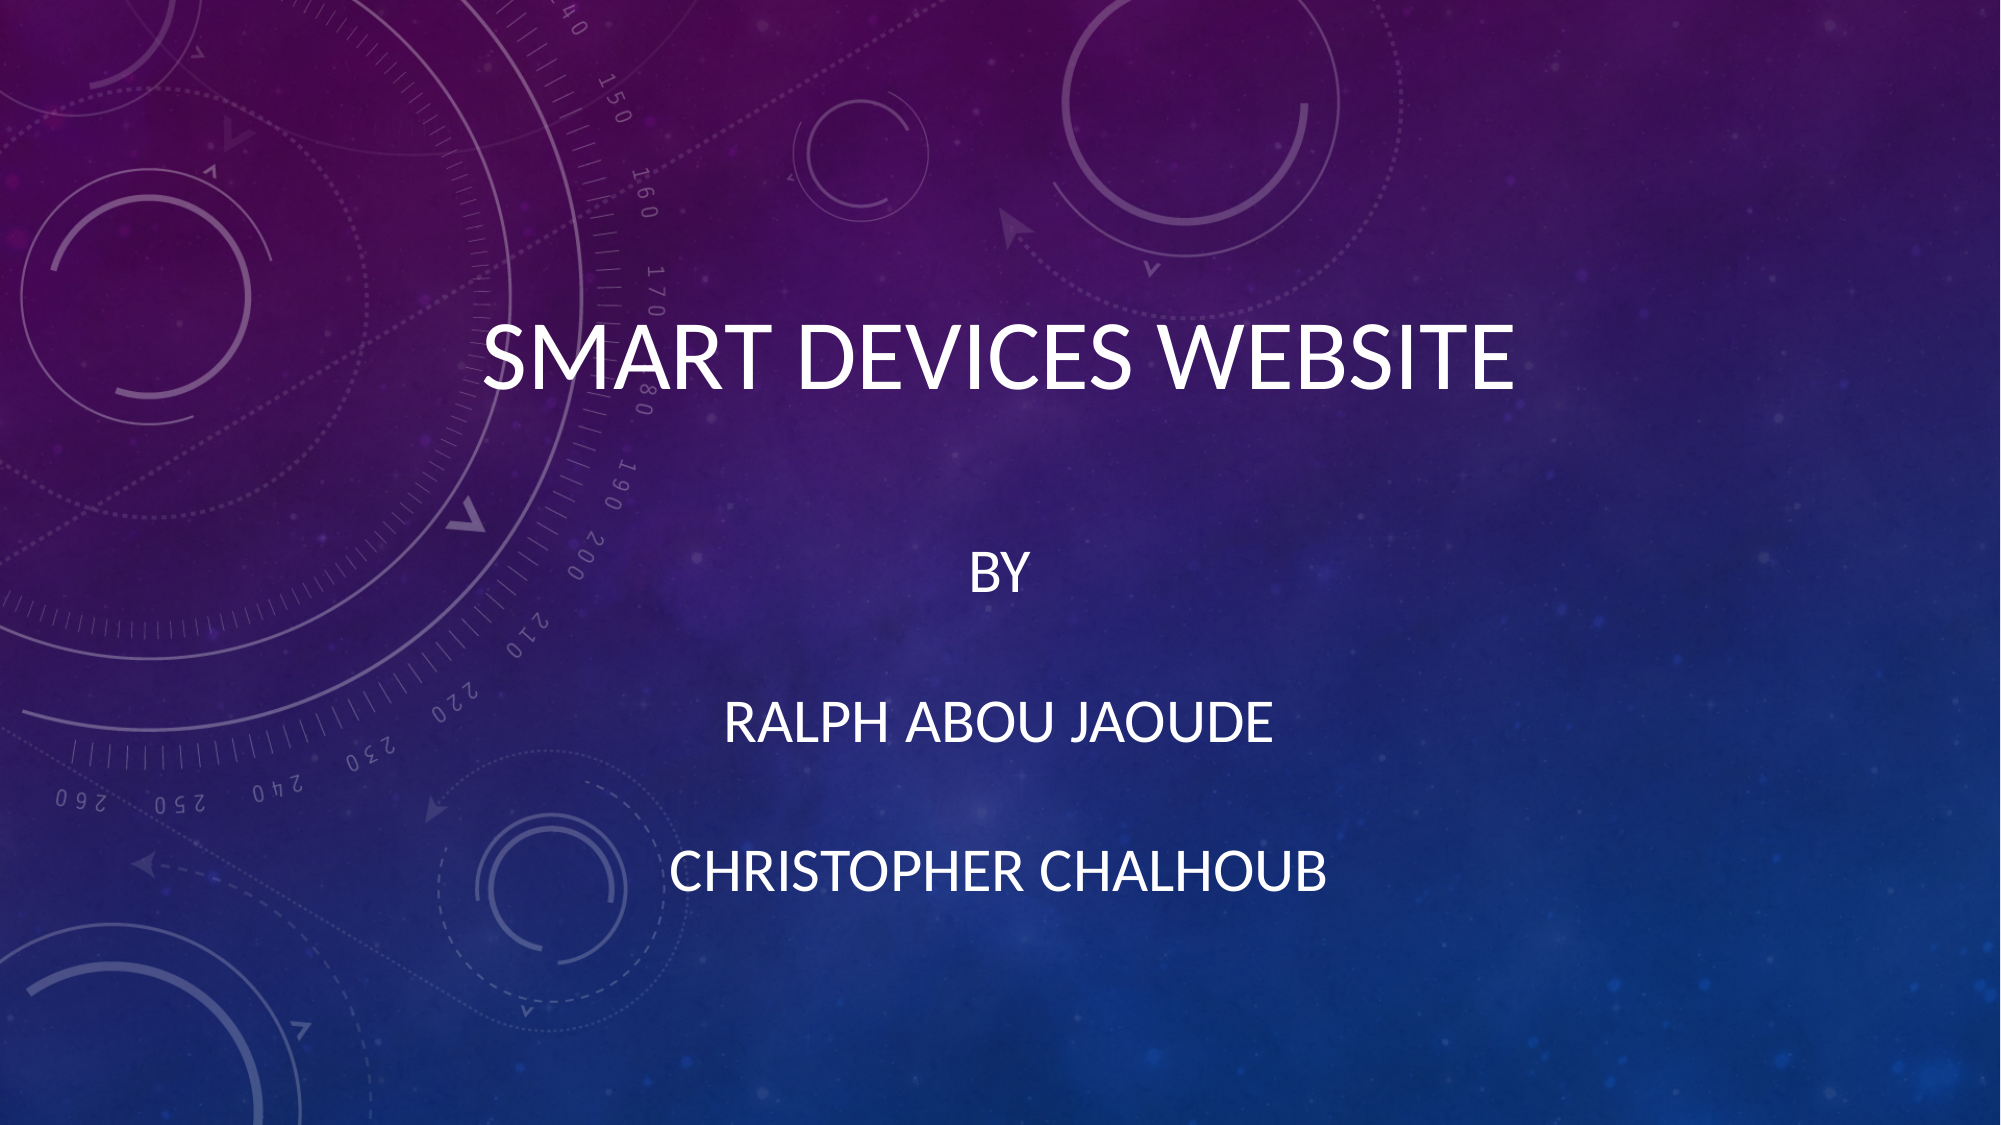

# Smart Devices Website by Ralph Abou Jaoude Christopher Chalhoub